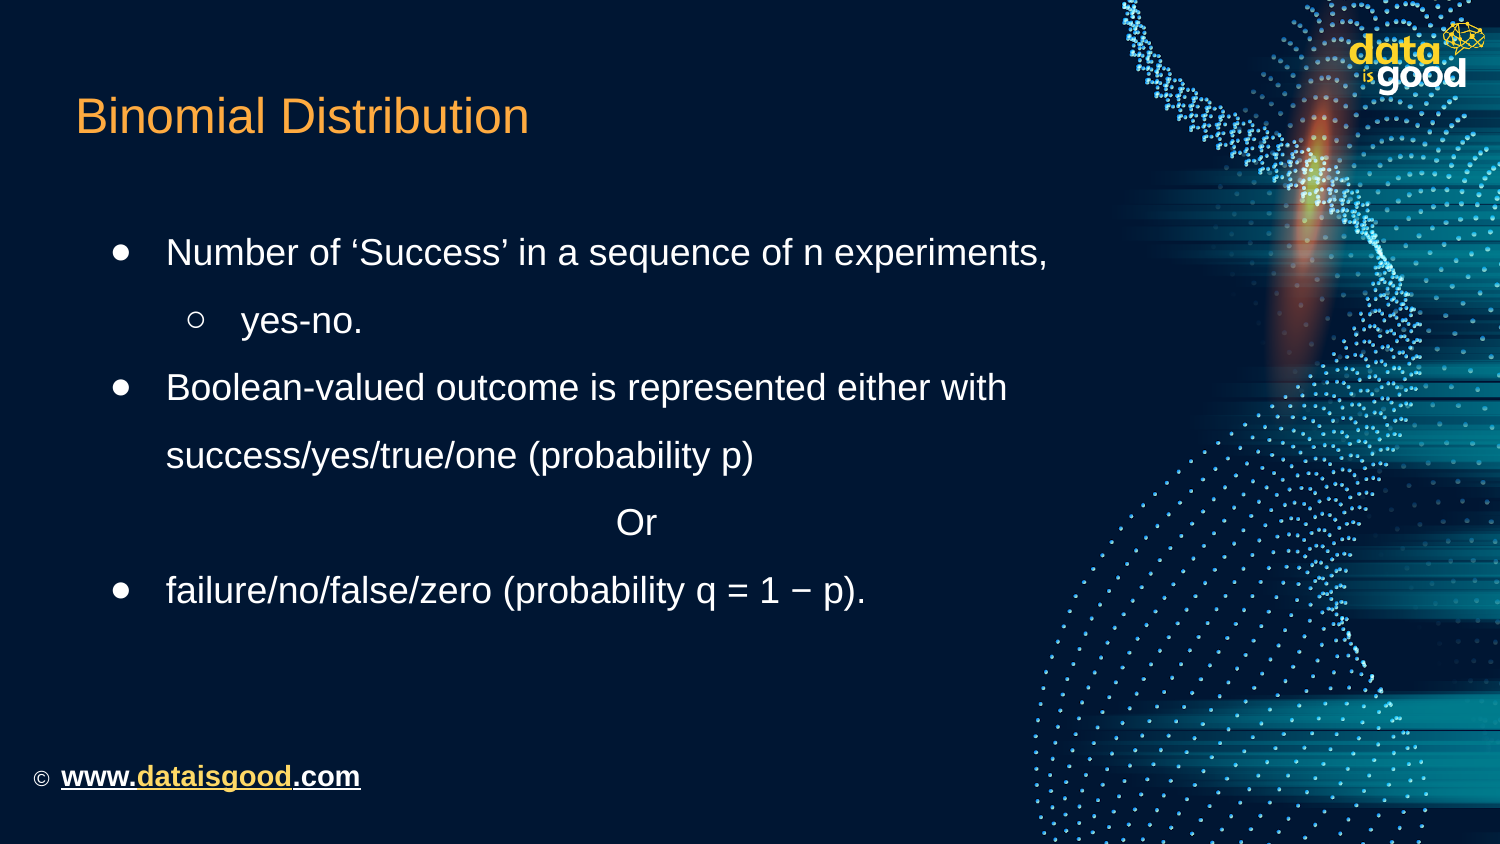

# Binomial Distribution
Number of ‘Success’ in a sequence of n experiments,
yes-no.
Boolean-valued outcome is represented either with success/yes/true/one (probability p)
			Or
failure/no/false/zero (probability q = 1 − p).